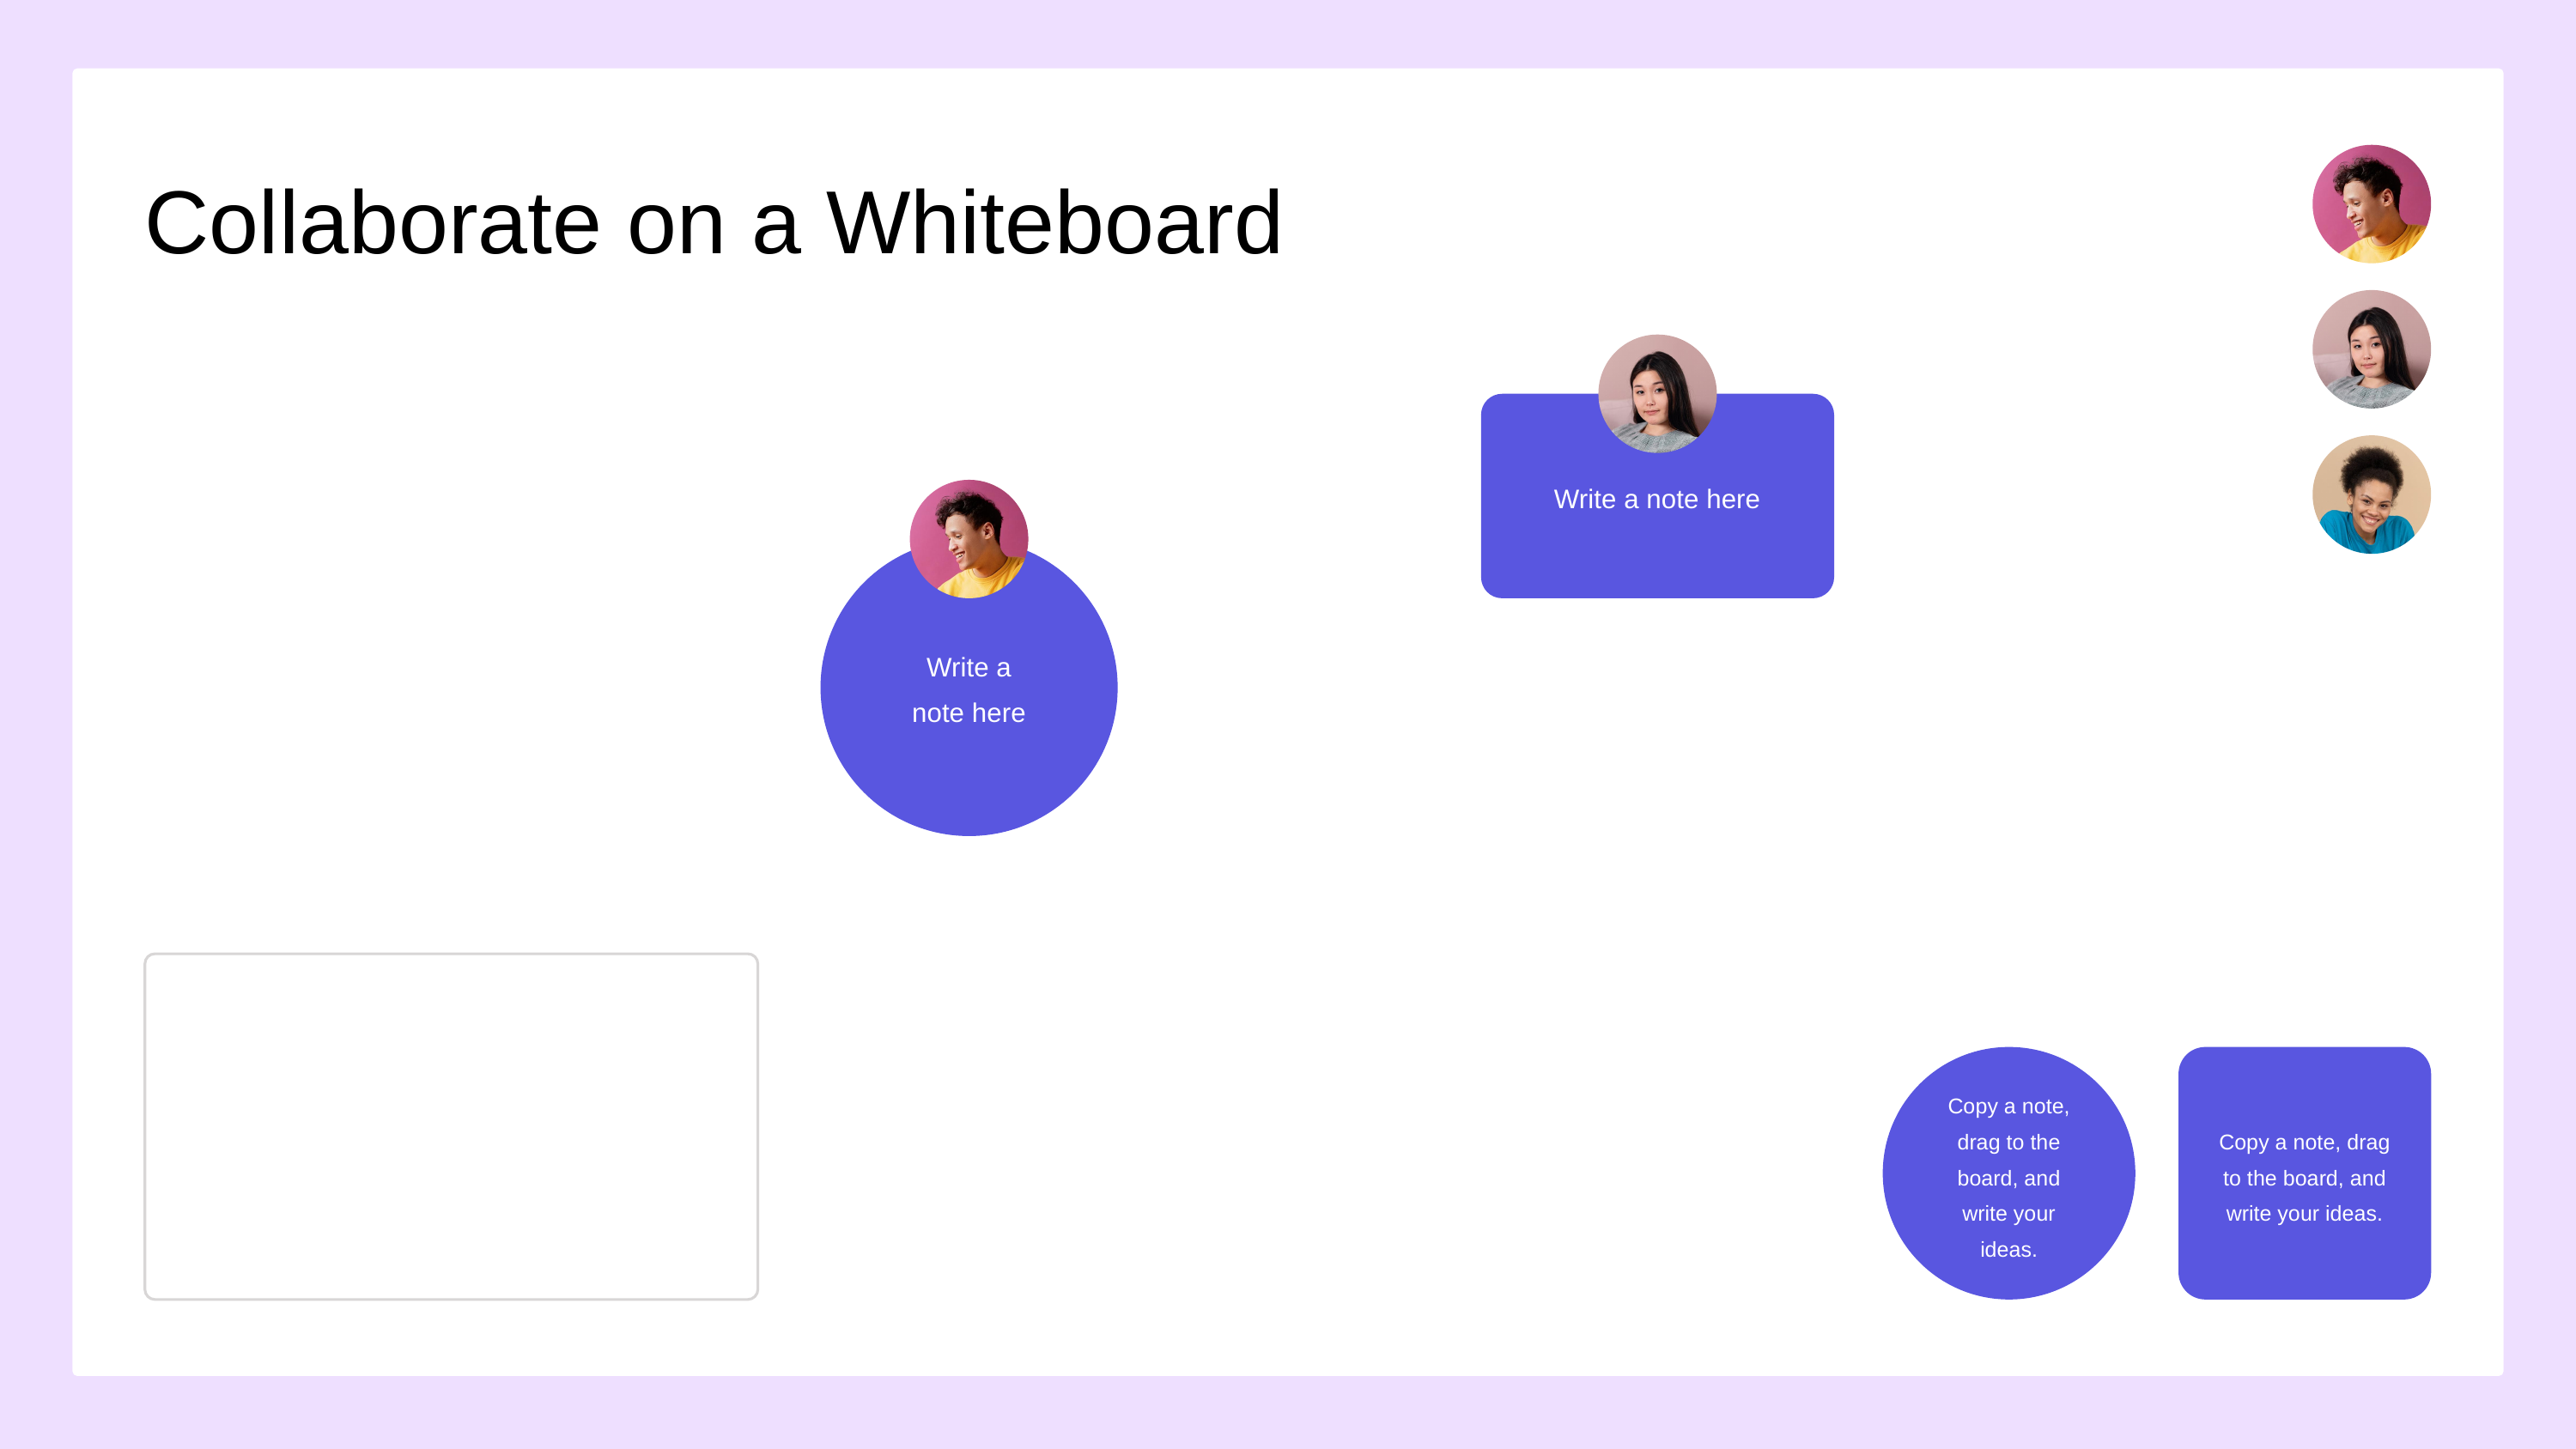

Collaborate on a Whiteboard

Write a note here

Write a
note here

Copy a note, drag to the board, and write your ideas.

Copy a note, drag to the board, and write your ideas.